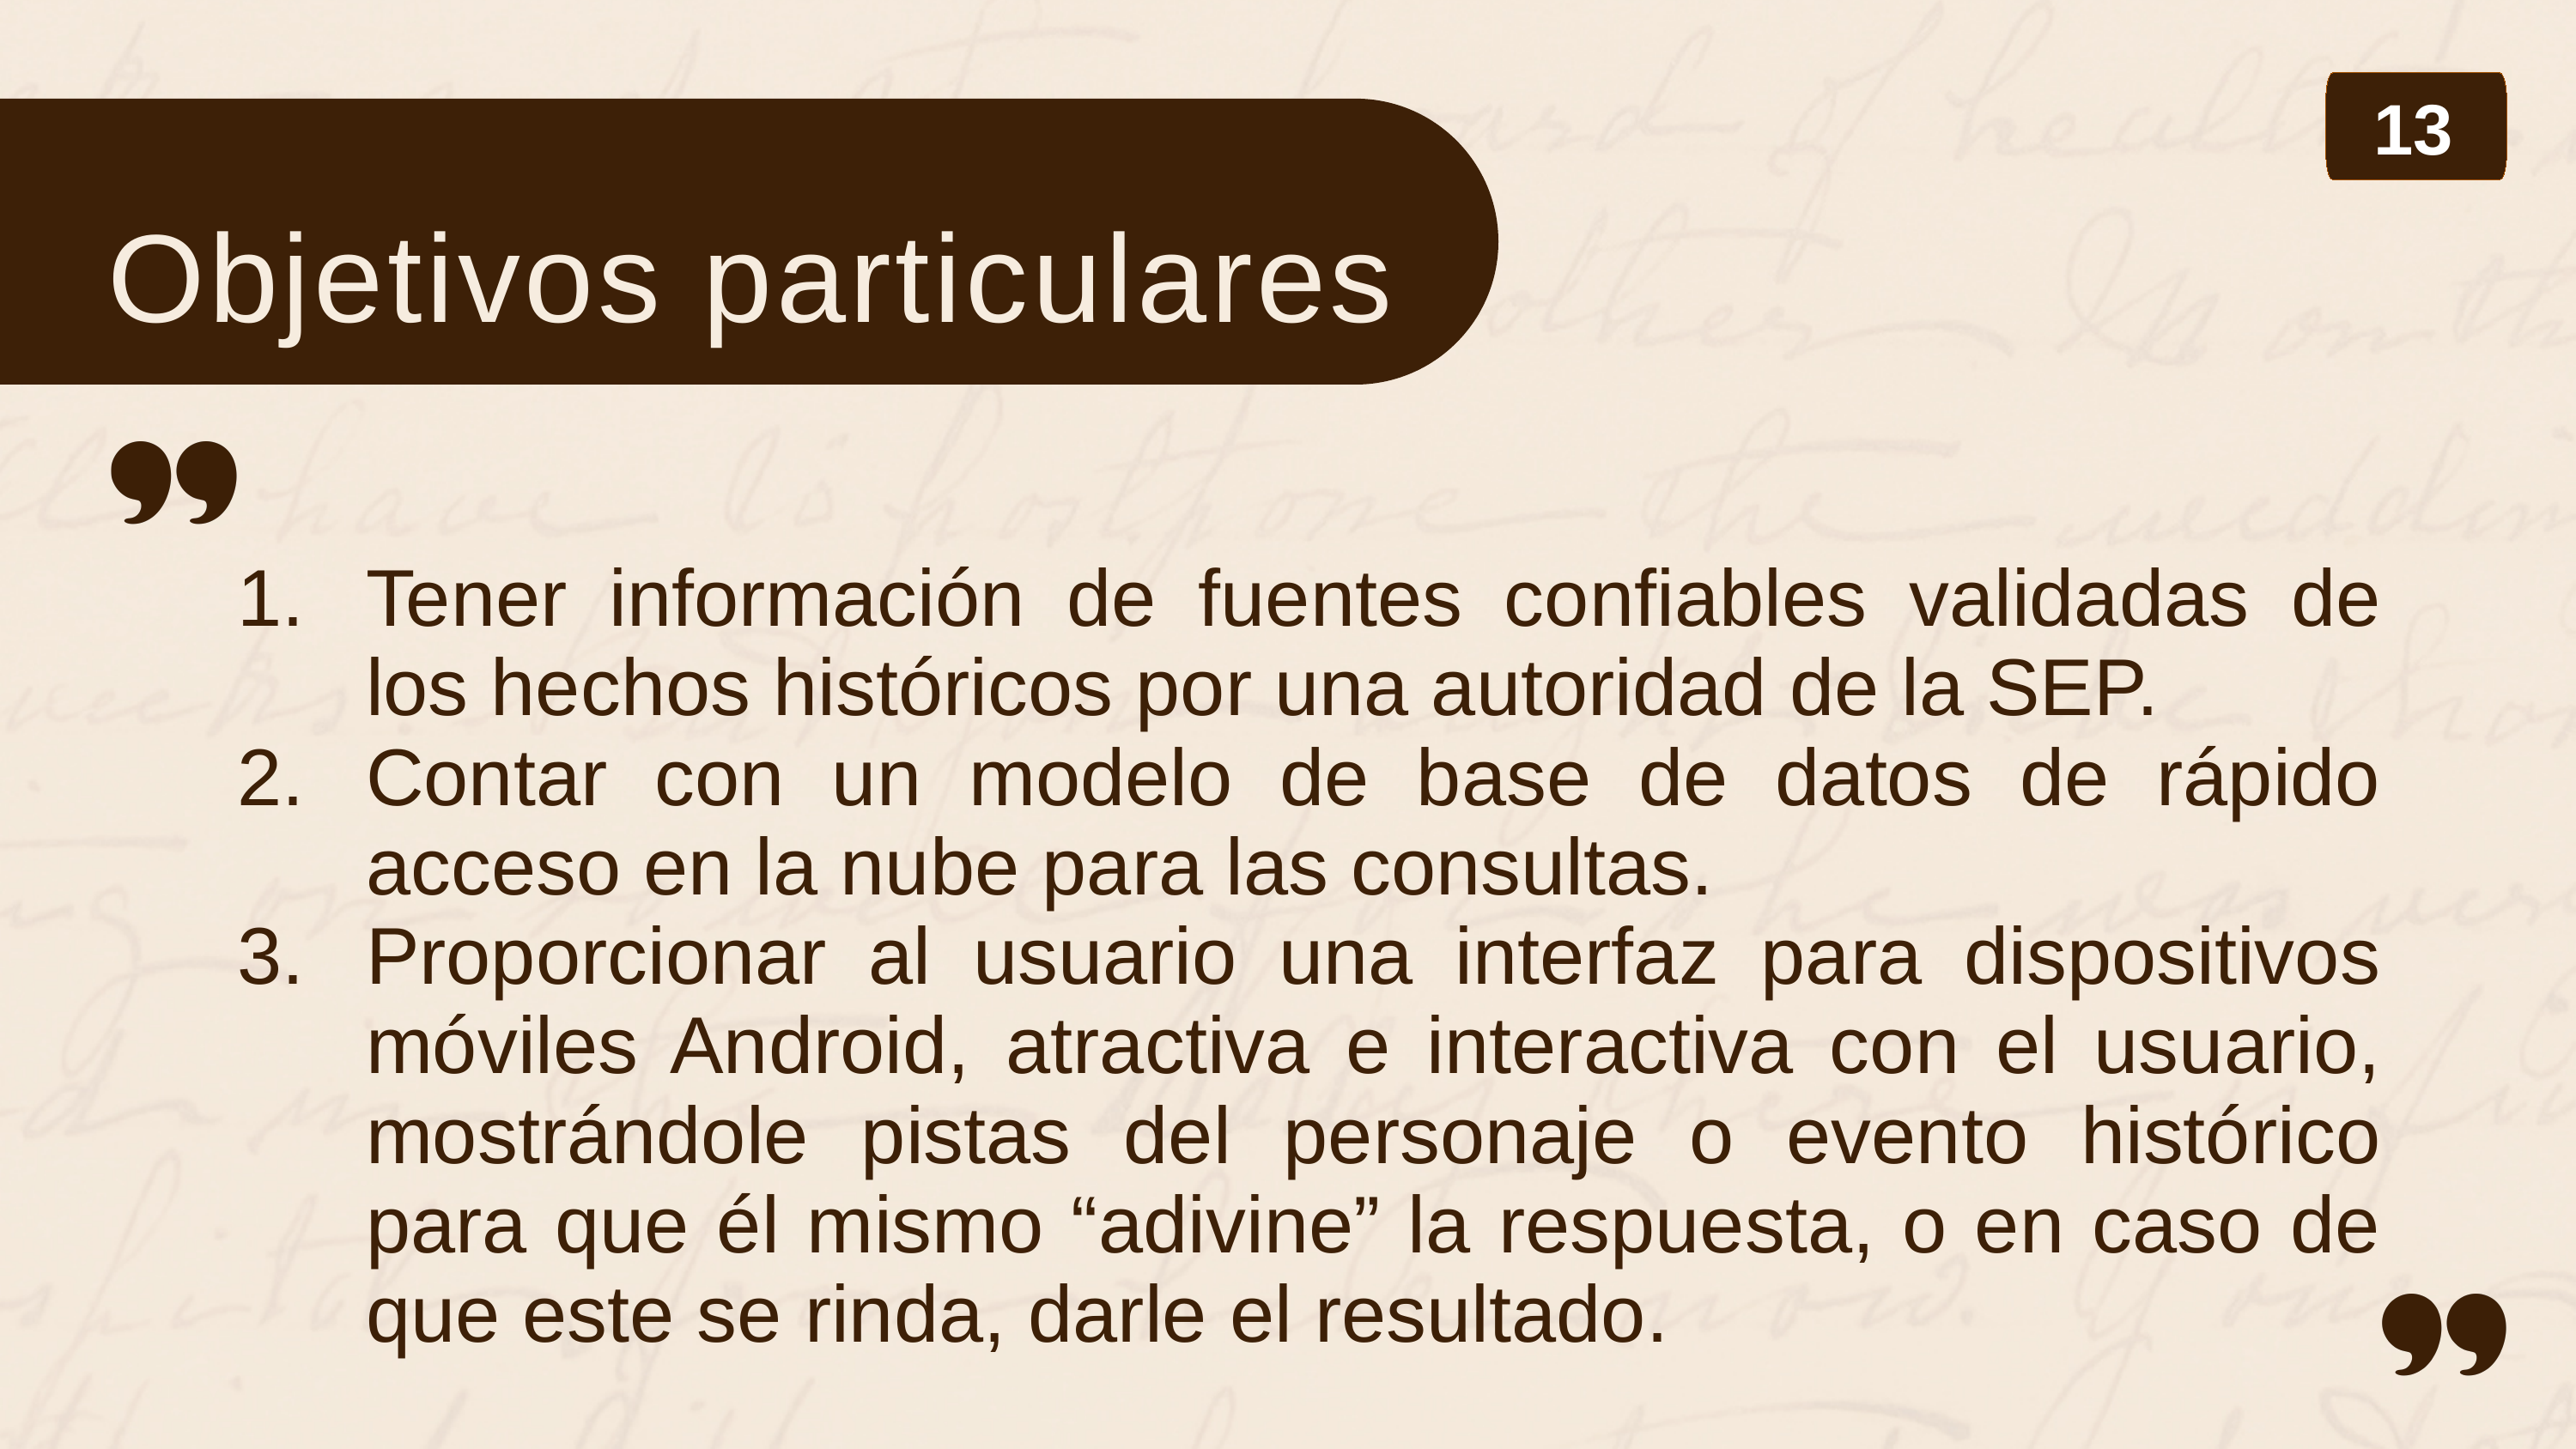

13

Objetivos particulares

Tener información de fuentes confiables validadas de los hechos históricos por una autoridad de la SEP.
Contar con un modelo de base de datos de rápido acceso en la nube para las consultas.
Proporcionar al usuario una interfaz para dispositivos móviles Android, atractiva e interactiva con el usuario, mostrándole pistas del personaje o evento histórico para que él mismo “adivine” la respuesta, o en caso de que este se rinda, darle el resultado.